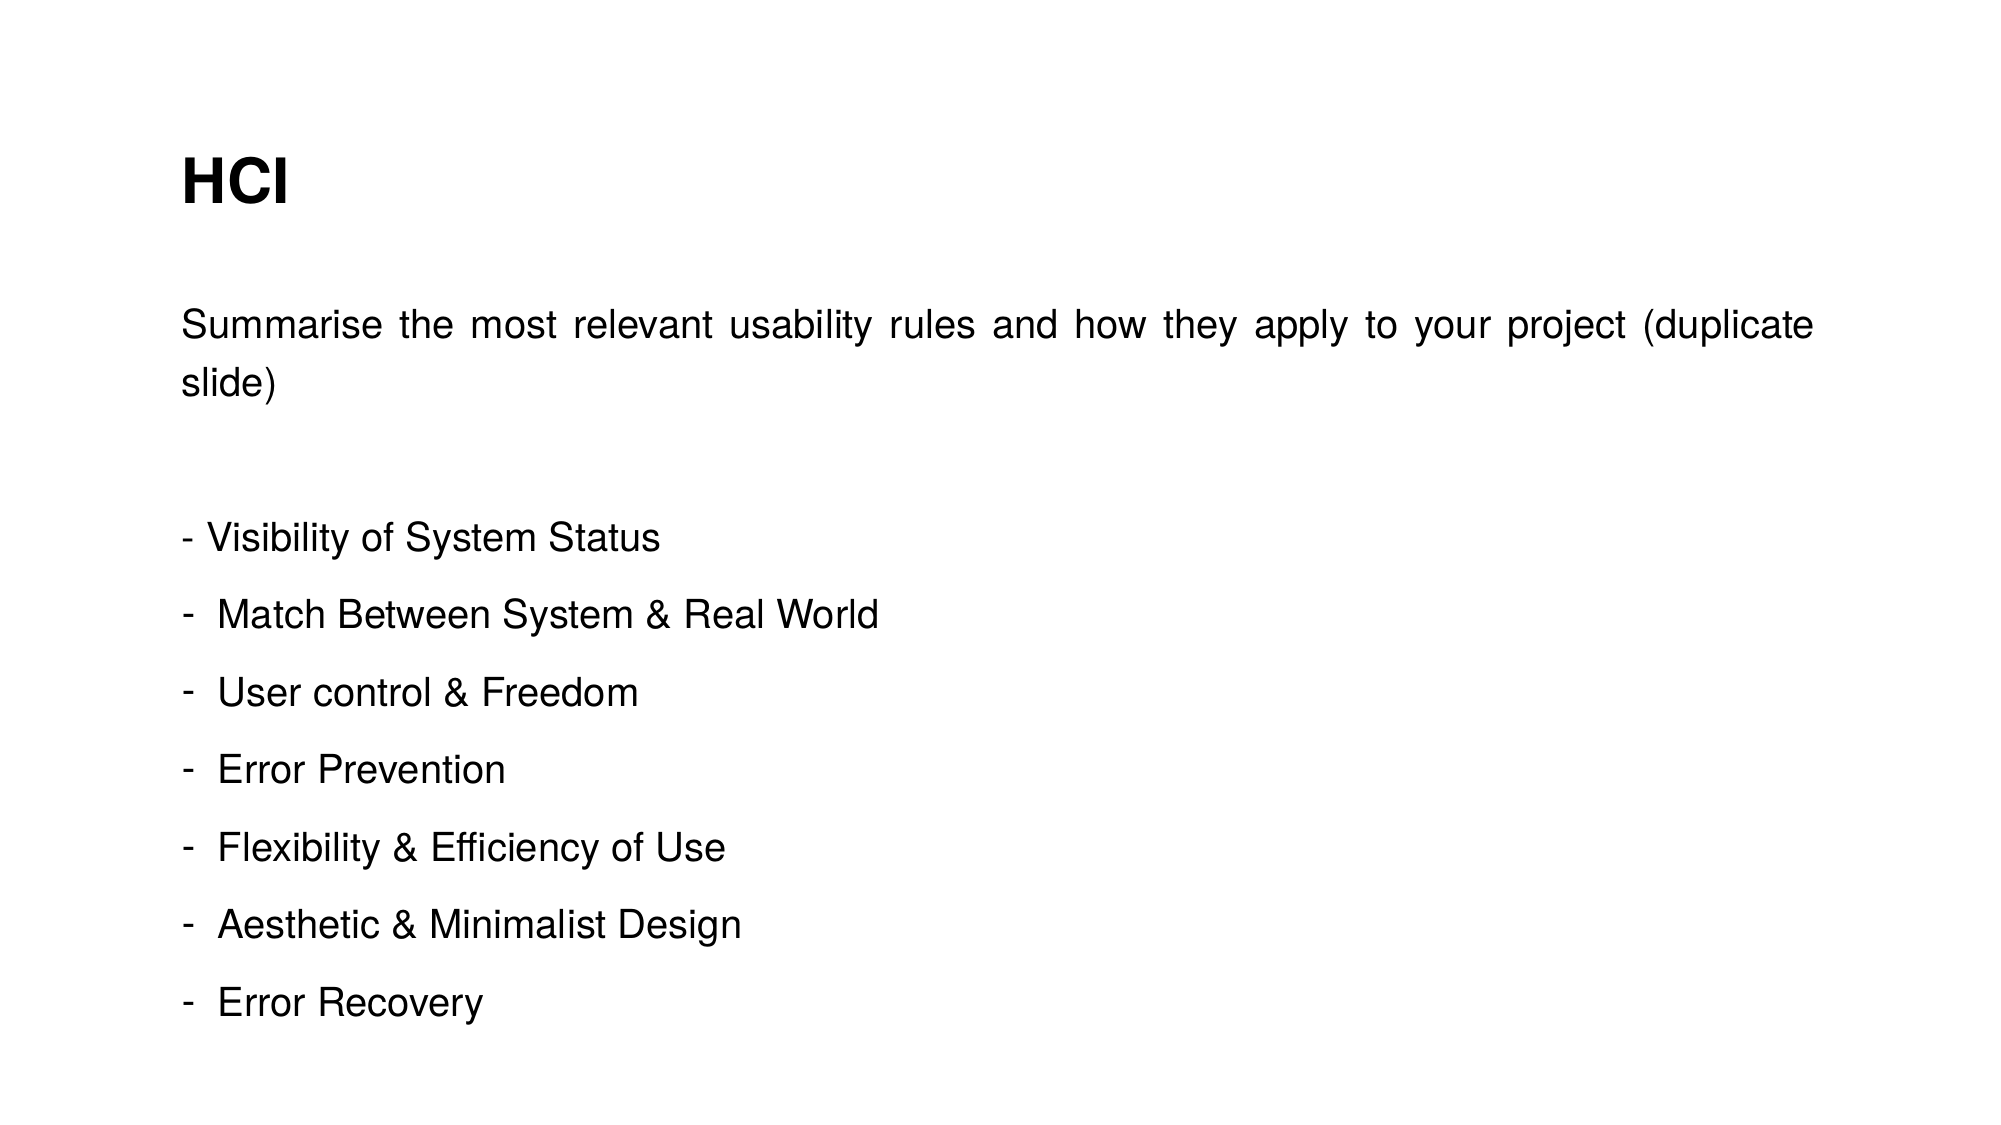

HCI
Summarise the most relevant usability rules and how they apply to your project (duplicate slide)

- Visibility of System Status
Match Between System & Real World
User control & Freedom
Error Prevention
Flexibility & Efficiency of Use
Aesthetic & Minimalist Design
Error Recovery